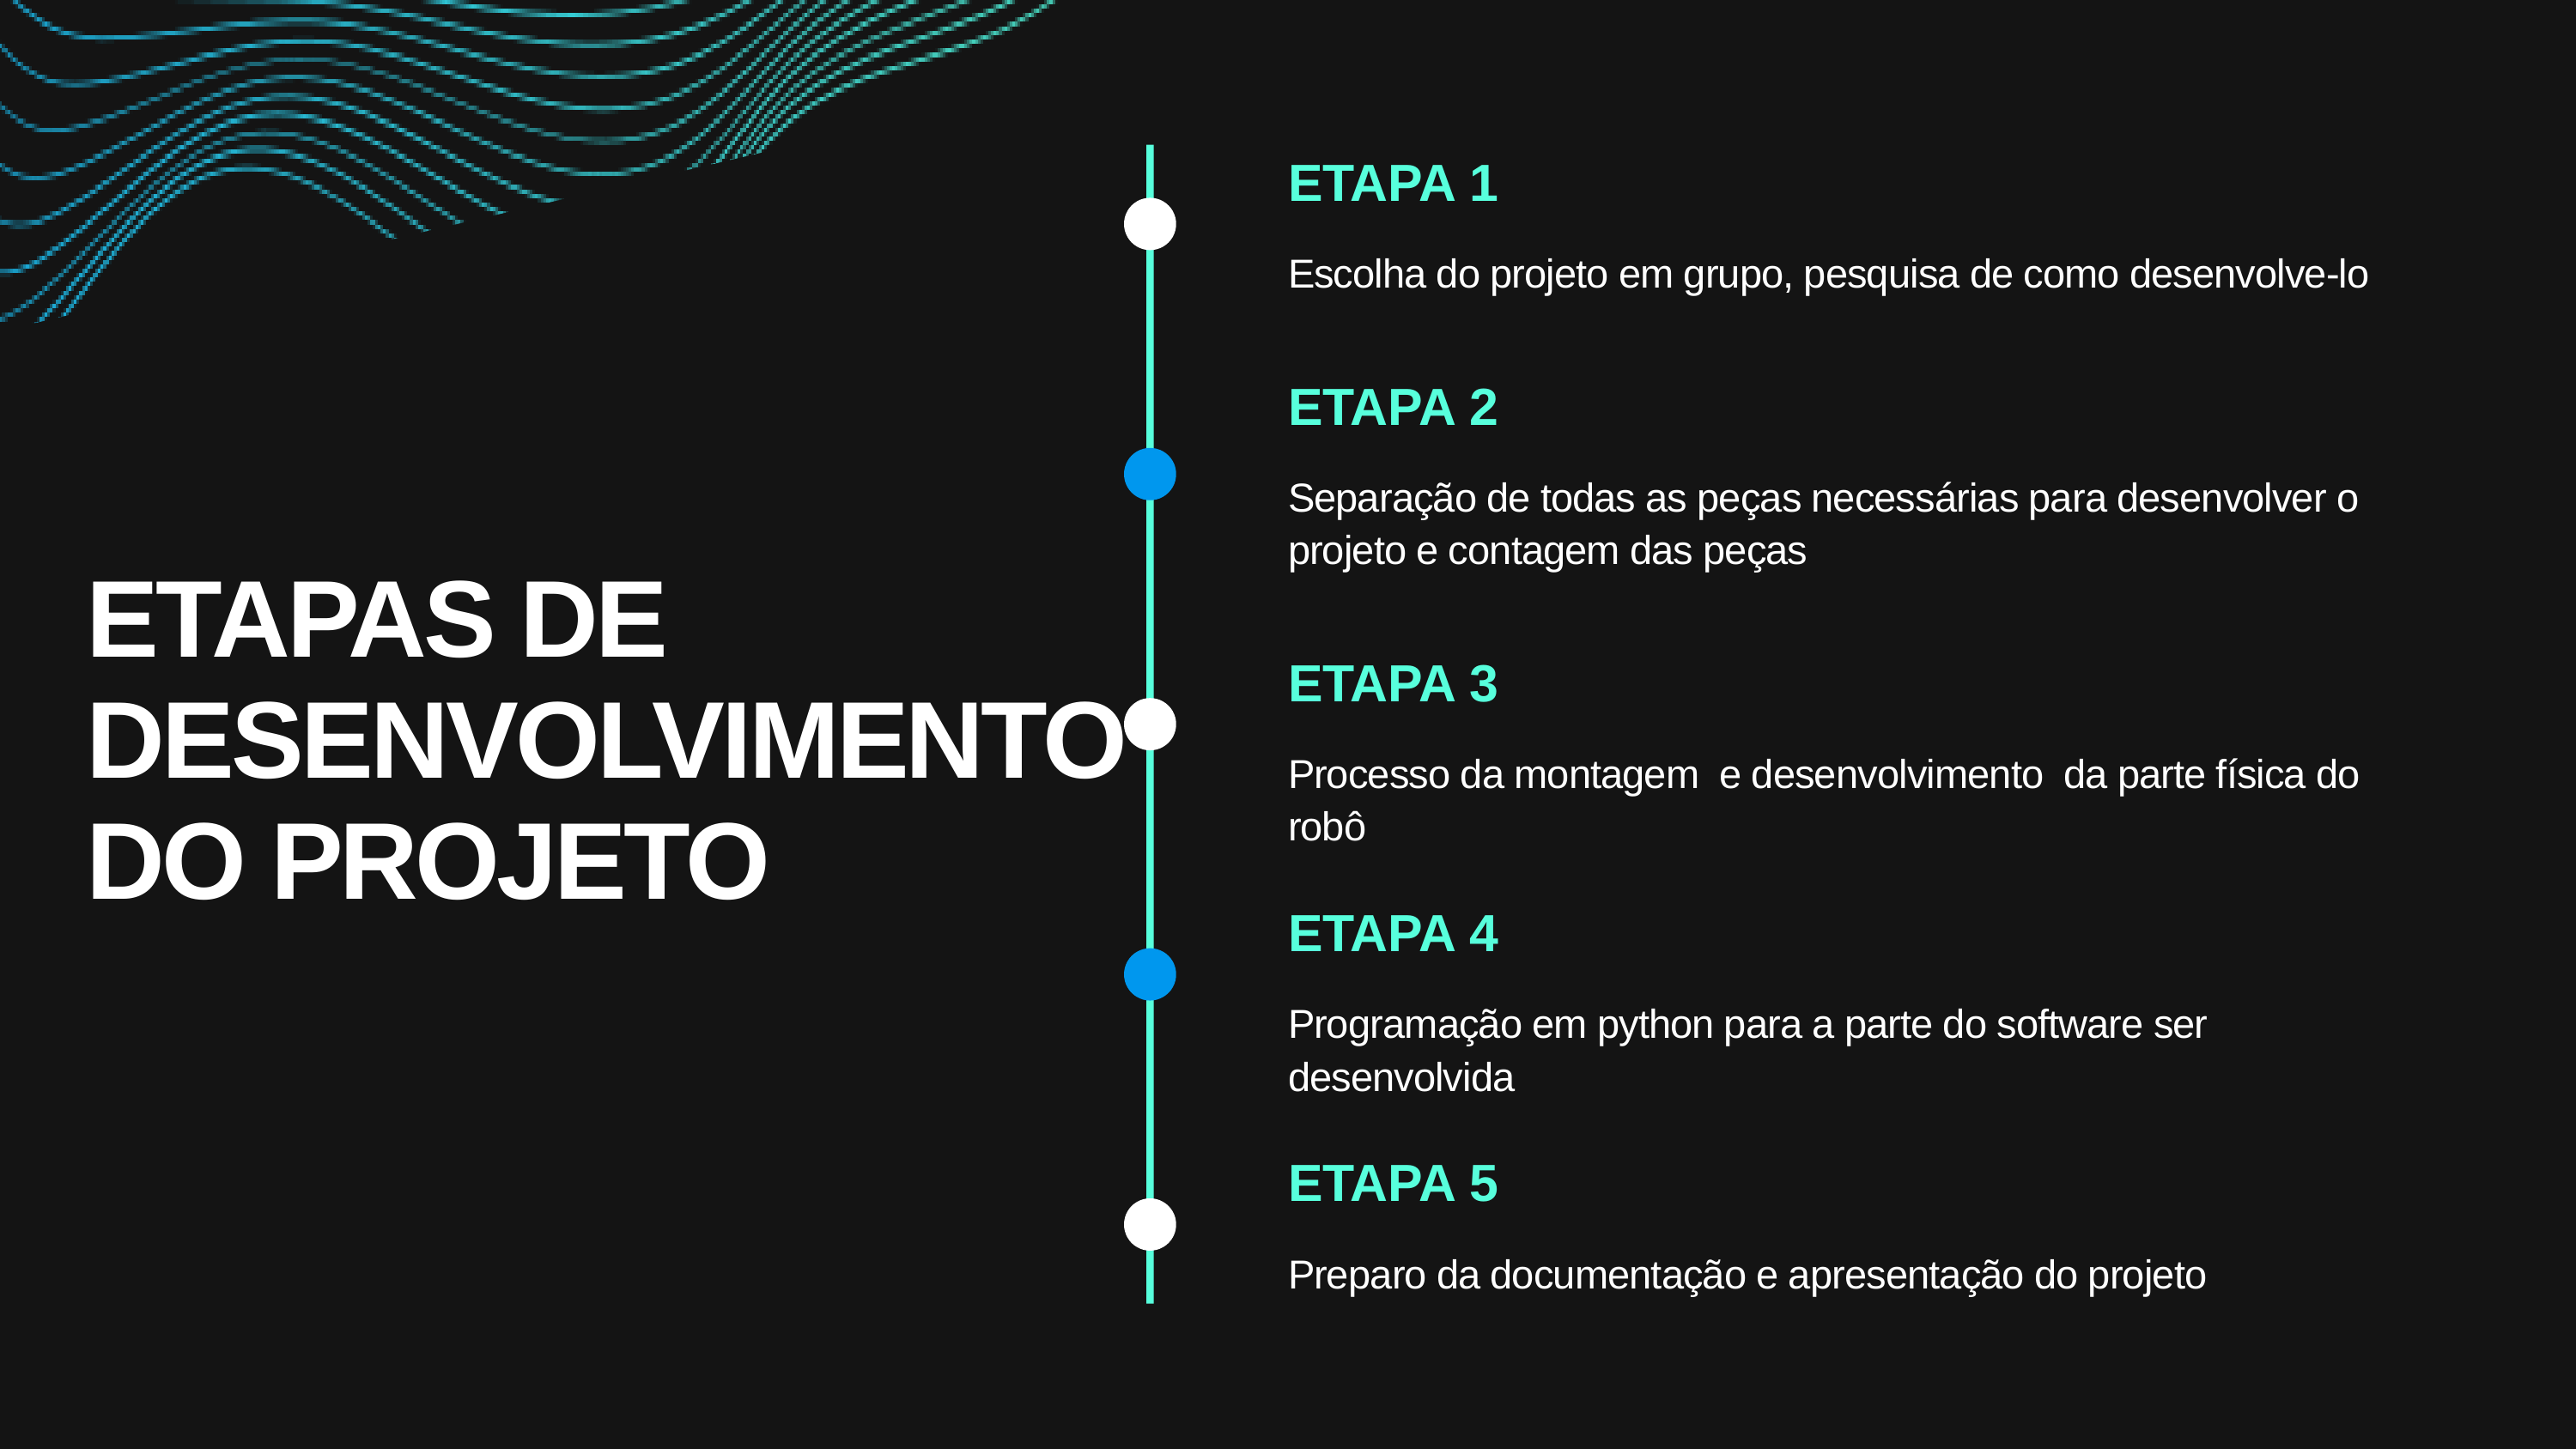

ETAPA 1
Escolha do projeto em grupo, pesquisa de como desenvolve-lo

ETAPA 2
Separação de todas as peças necessárias para desenvolver o projeto e contagem das peças

ETAPAS DE DESENVOLVIMENTO DO PROJETO
ETAPA 3
Processo da montagem  e desenvolvimento  da parte física do robô

ETAPA 4
Programação em python para a parte do software ser  desenvolvida

ETAPA 5
Preparo da documentação e apresentação do projeto